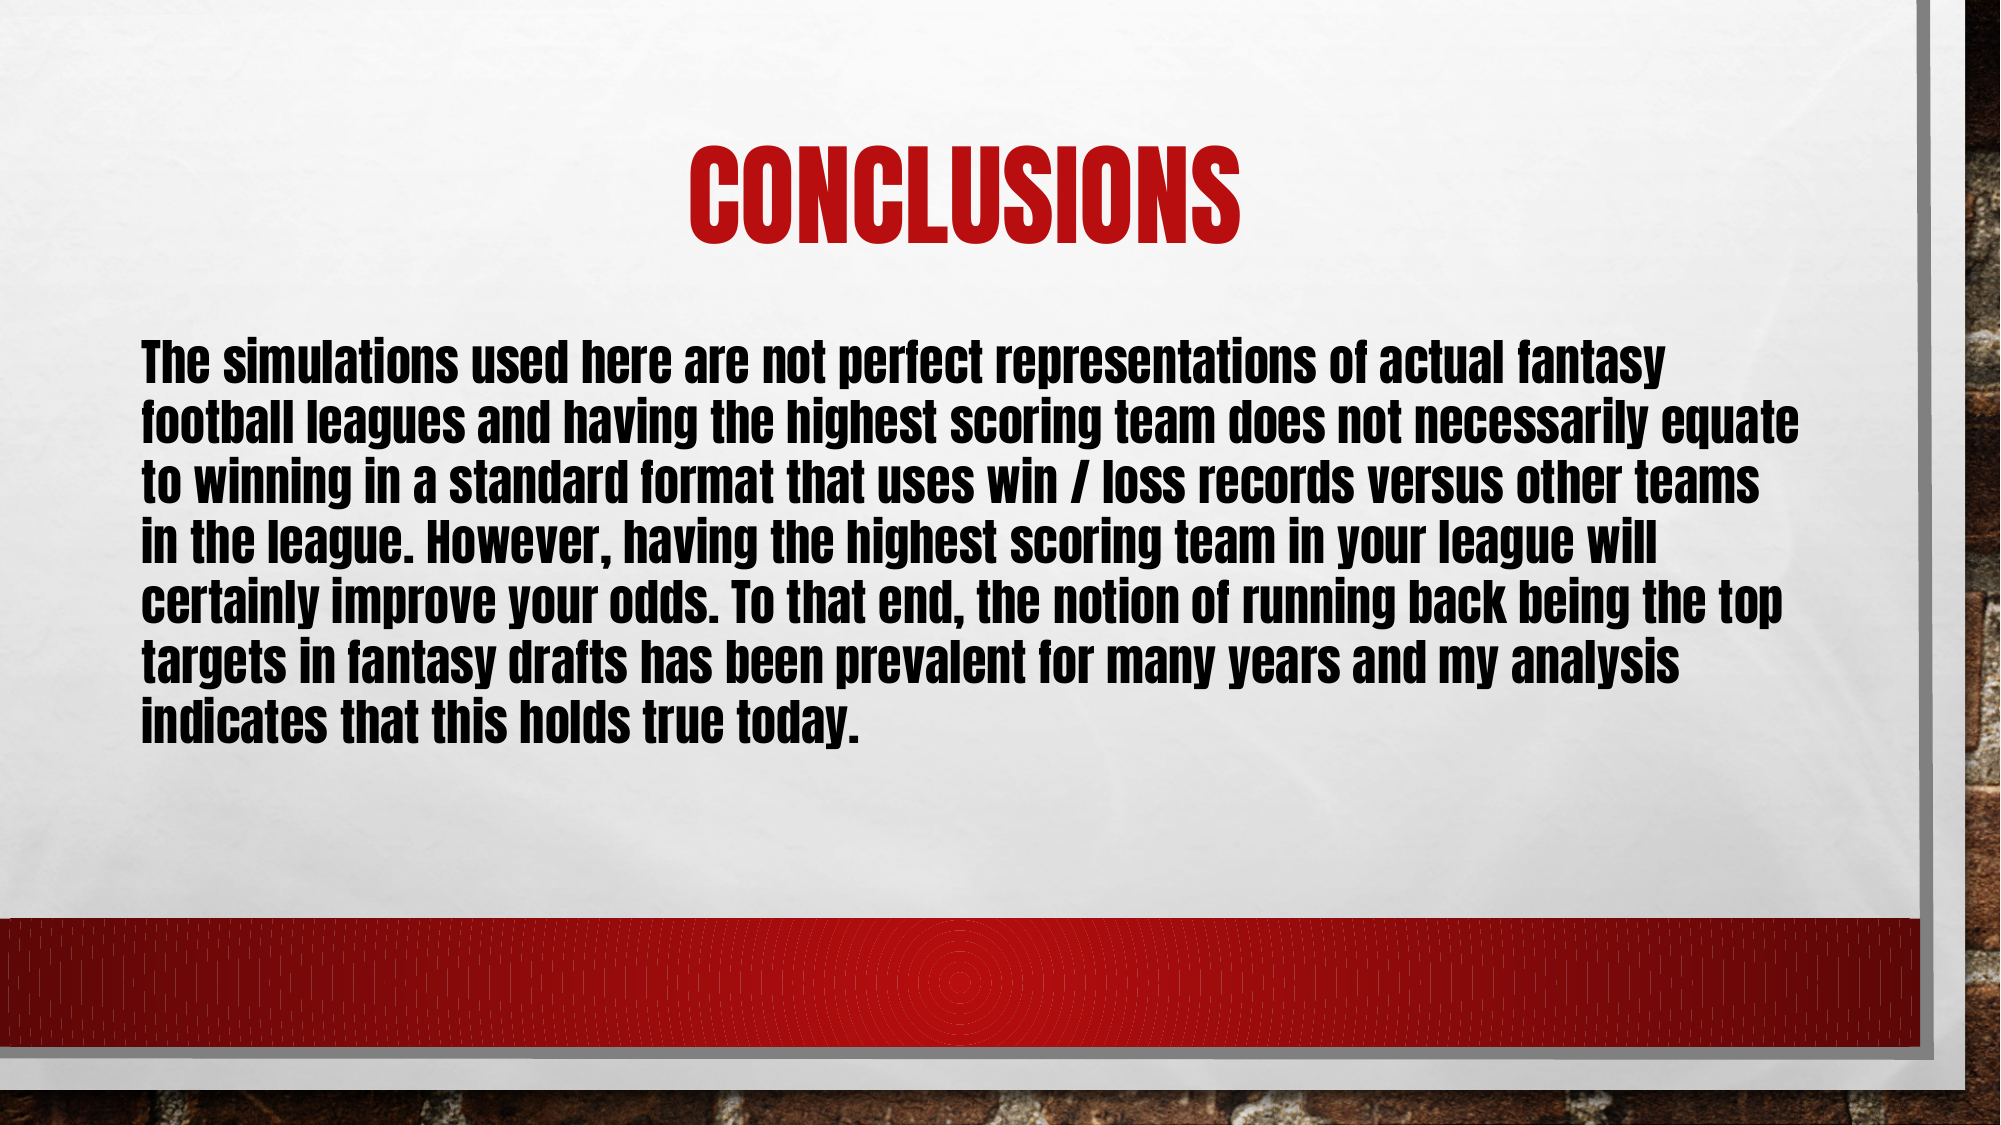

# Conclusions
The simulations used here are not perfect representations of actual fantasy football leagues and having the highest scoring team does not necessarily equate to winning in a standard format that uses win / loss records versus other teams in the league. However, having the highest scoring team in your league will certainly improve your odds. To that end, the notion of running back being the top targets in fantasy drafts has been prevalent for many years and my analysis indicates that this holds true today.